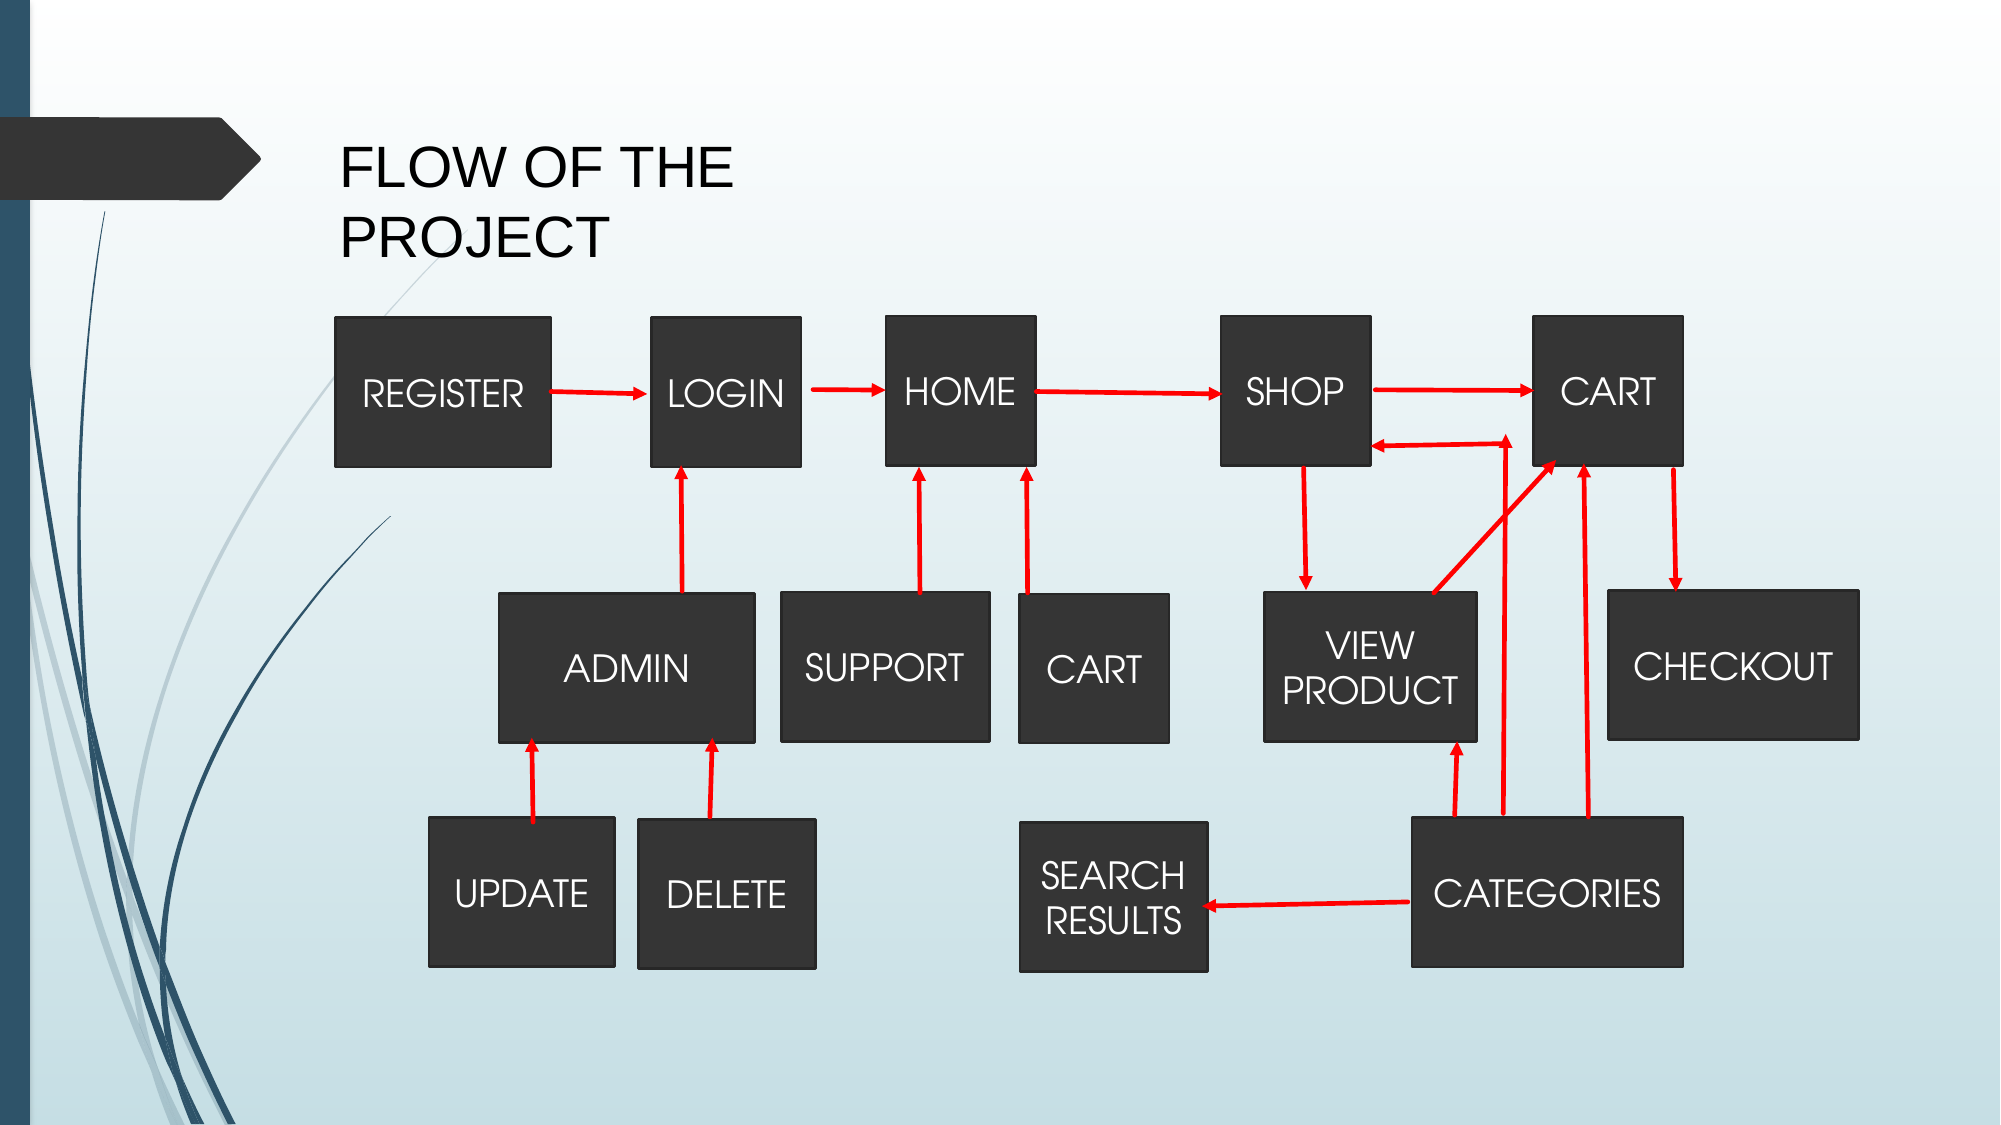

FLOW OF THE PROJECT
SHOP
HOME
CART
LOGIN
REGISTER
CHECKOUT
SUPPORT
VIEW PRODUCT
ADMIN
CART
UPDATE
CATEGORIES
DELETE
SEARCH RESULTS